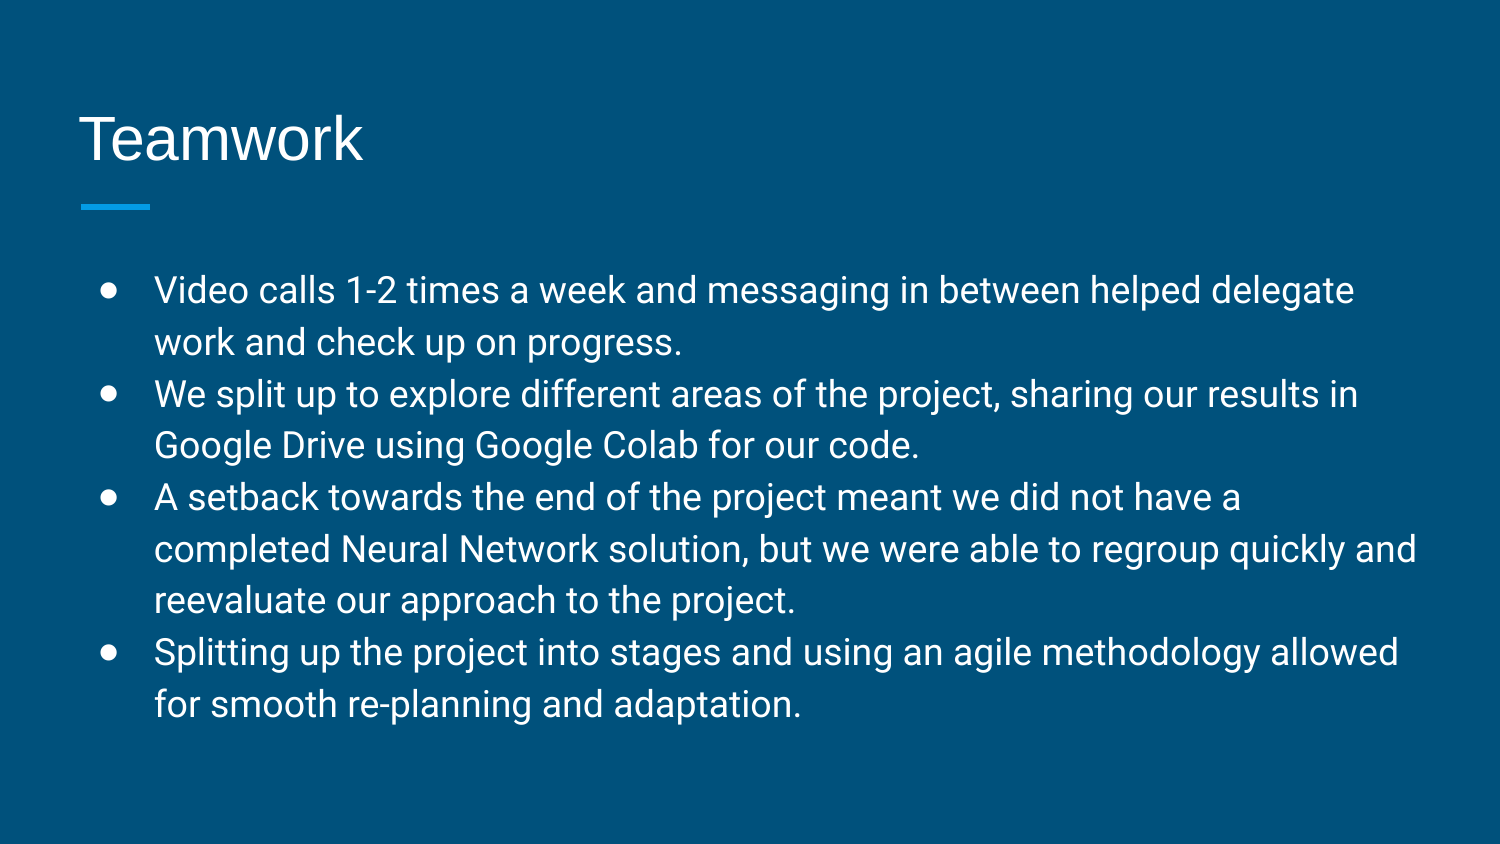

# Teamwork
Video calls 1-2 times a week and messaging in between helped delegate work and check up on progress.
We split up to explore different areas of the project, sharing our results in Google Drive using Google Colab for our code.
A setback towards the end of the project meant we did not have a completed Neural Network solution, but we were able to regroup quickly and reevaluate our approach to the project.
Splitting up the project into stages and using an agile methodology allowed for smooth re-planning and adaptation.